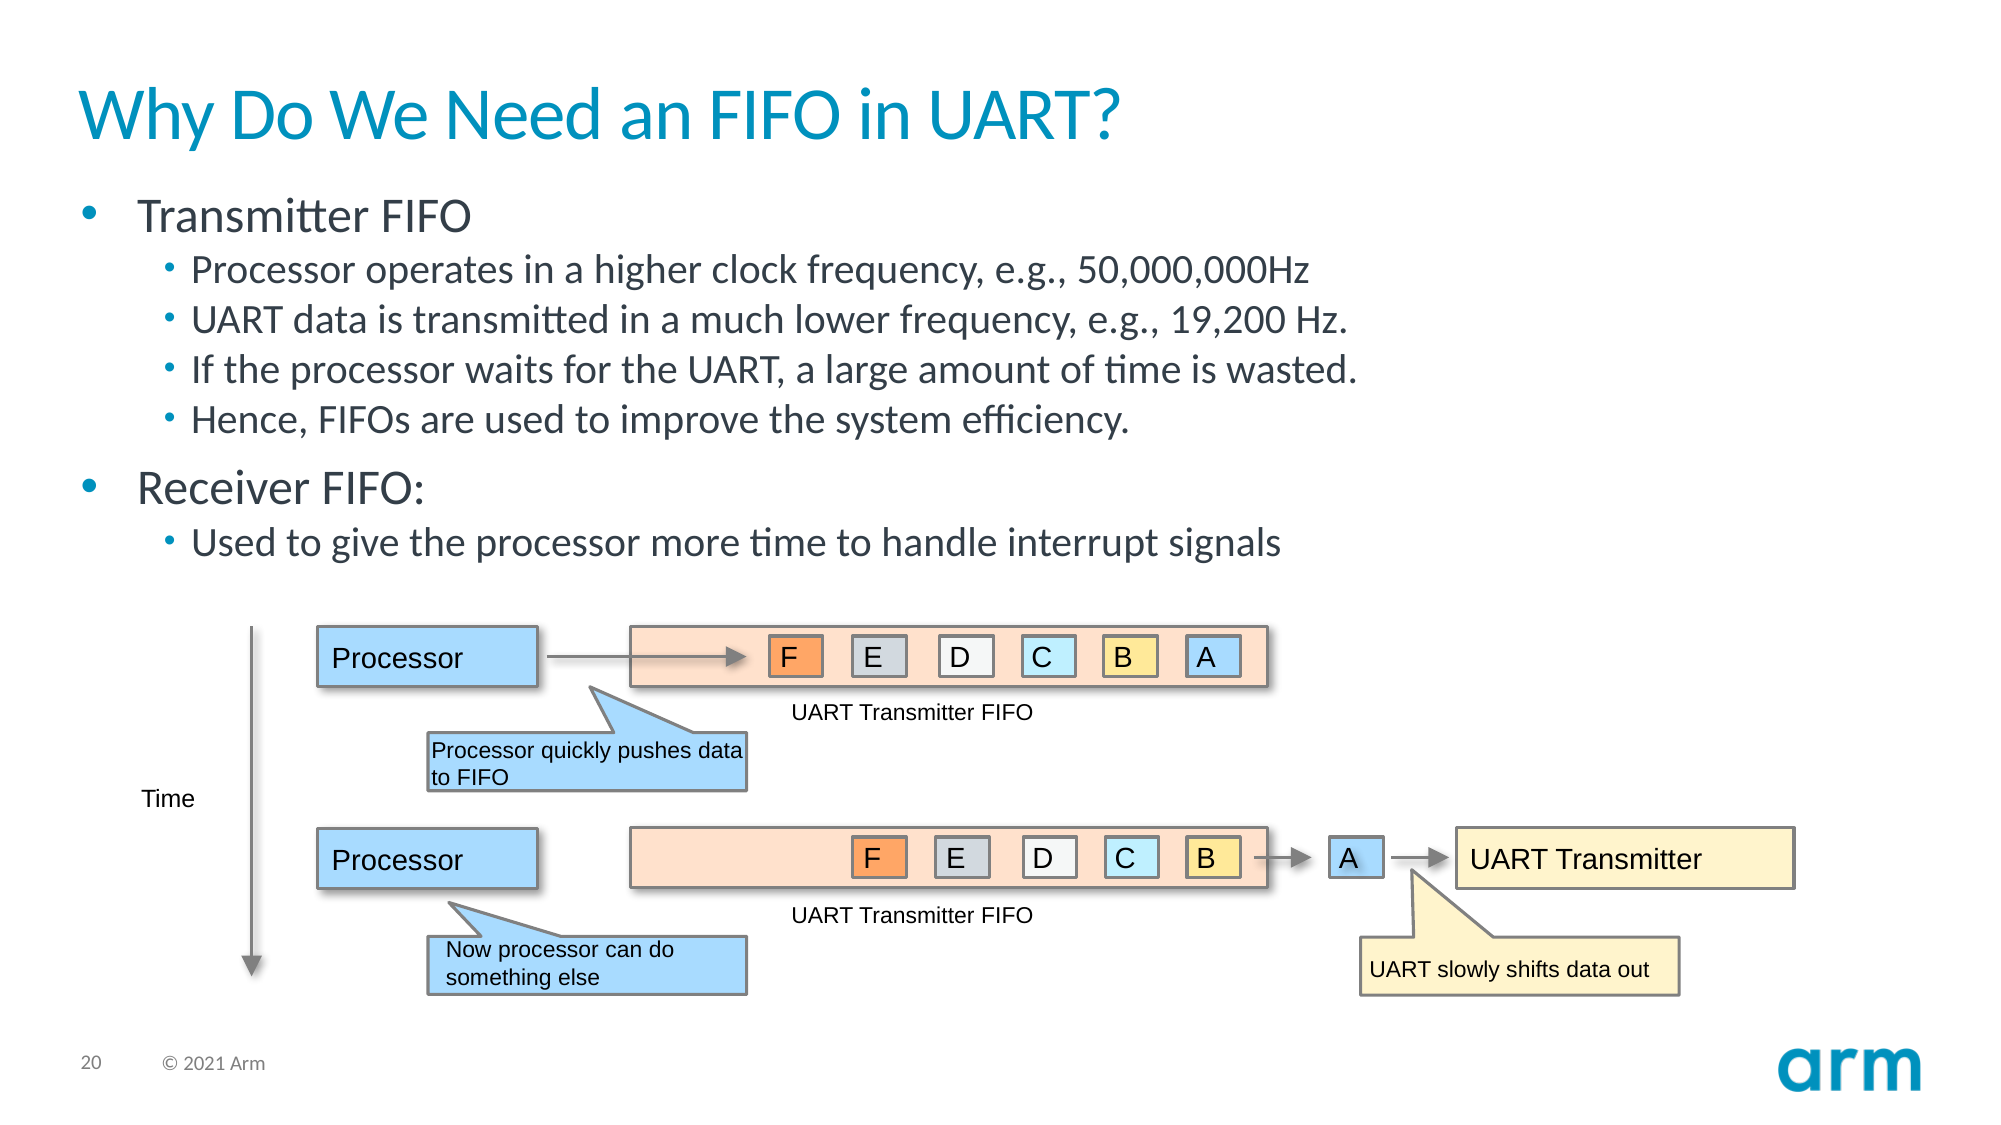

# Why Do We Need an FIFO in UART?
Transmitter FIFO
Processor operates in a higher clock frequency, e.g., 50,000,000Hz
UART data is transmitted in a much lower frequency, e.g., 19,200 Hz.
If the processor waits for the UART, a large amount of time is wasted.
Hence, FIFOs are used to improve the system efficiency.
Receiver FIFO:
Used to give the processor more time to handle interrupt signals

F
E
D
C
B
A
Processor

UART Transmitter FIFO
Processor quickly pushes data to FIFO

Time

F
E
D
C
B
A
UART Transmitter
Processor

UART Transmitter FIFO
Now processor can do something else

UART slowly shifts data out